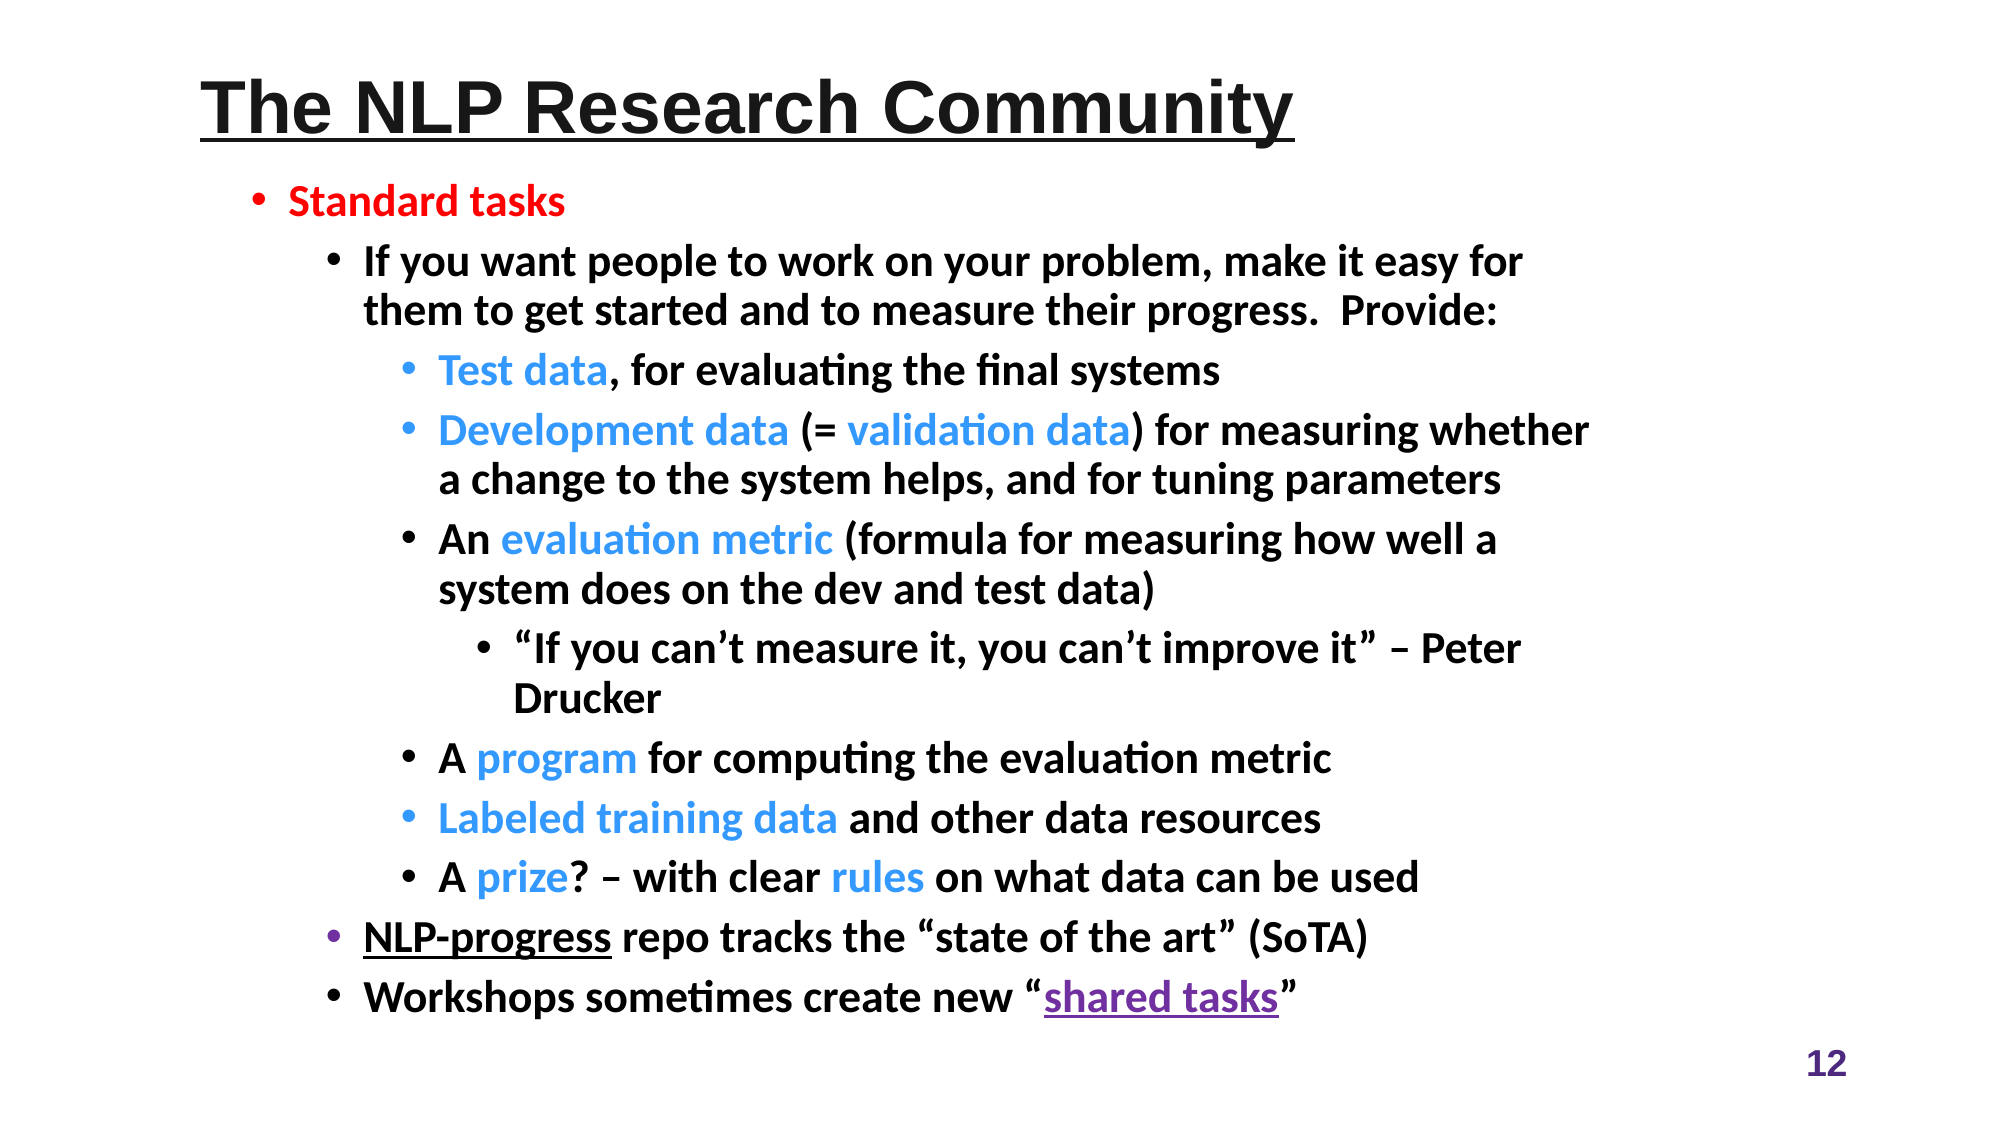

# The NLP Research Community
Standard tasks
If you want people to work on your problem, make it easy for them to get started and to measure their progress.  Provide:
Test data, for evaluating the final systems
Development data (= validation data) for measuring whether a change to the system helps, and for tuning parameters
An evaluation metric (formula for measuring how well a system does on the dev and test data)
“If you can’t measure it, you can’t improve it” – Peter Drucker
A program for computing the evaluation metric
Labeled training data and other data resources
A prize? – with clear rules on what data can be used
NLP-progress repo tracks the “state of the art” (SoTA)
Workshops sometimes create new “shared tasks”